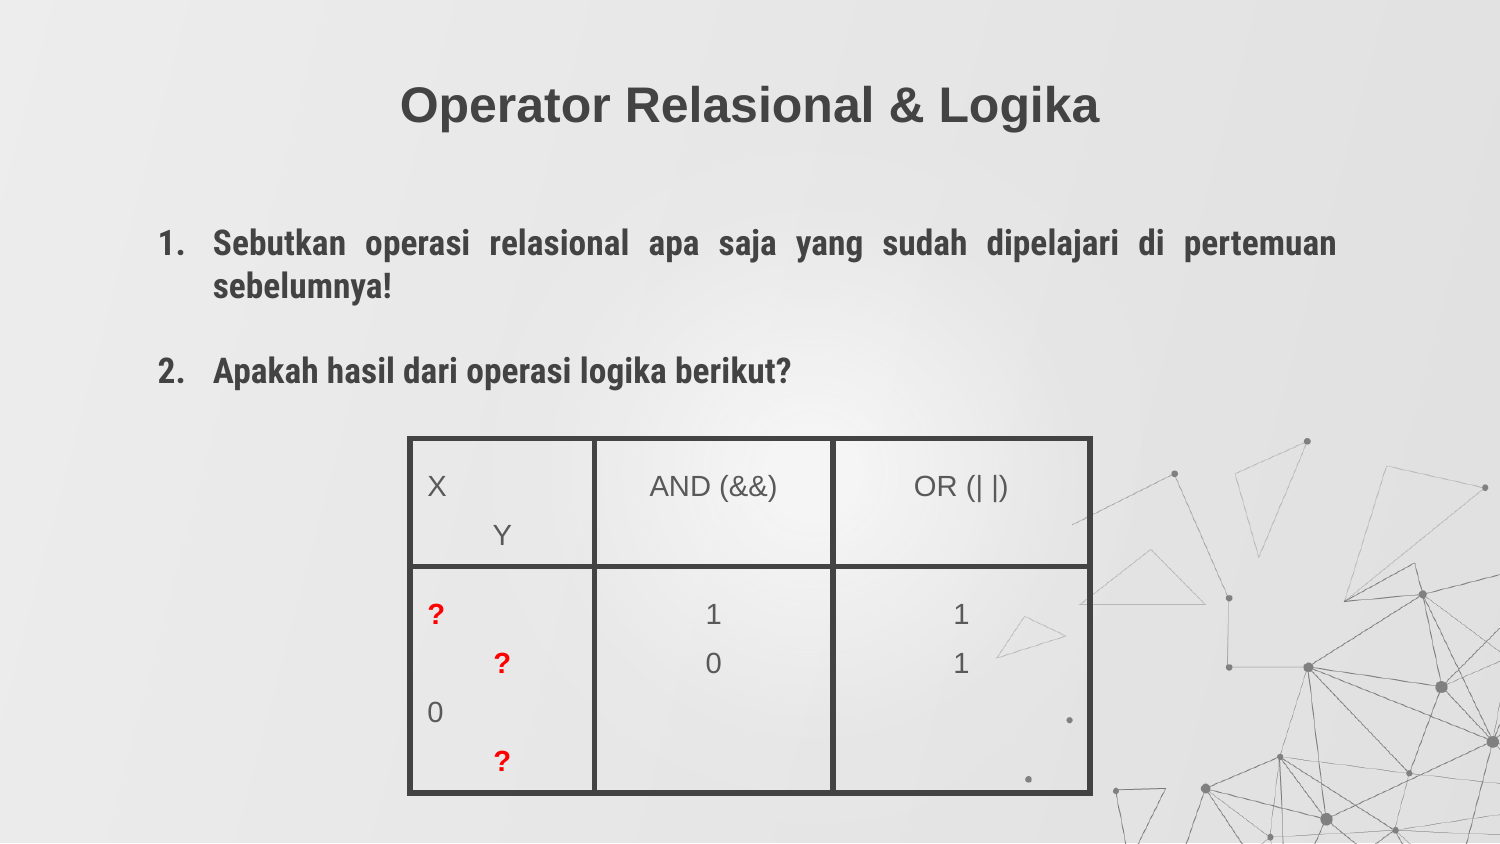

# Operator Relasional & Logika
Sebutkan operasi relasional apa saja yang sudah dipelajari di pertemuan sebelumnya!

Apakah hasil dari operasi logika berikut?
| X Y | AND (&&) | OR (| |) |
| --- | --- | --- |
| ? ? 0 ? | 1 0 | 1 1 |